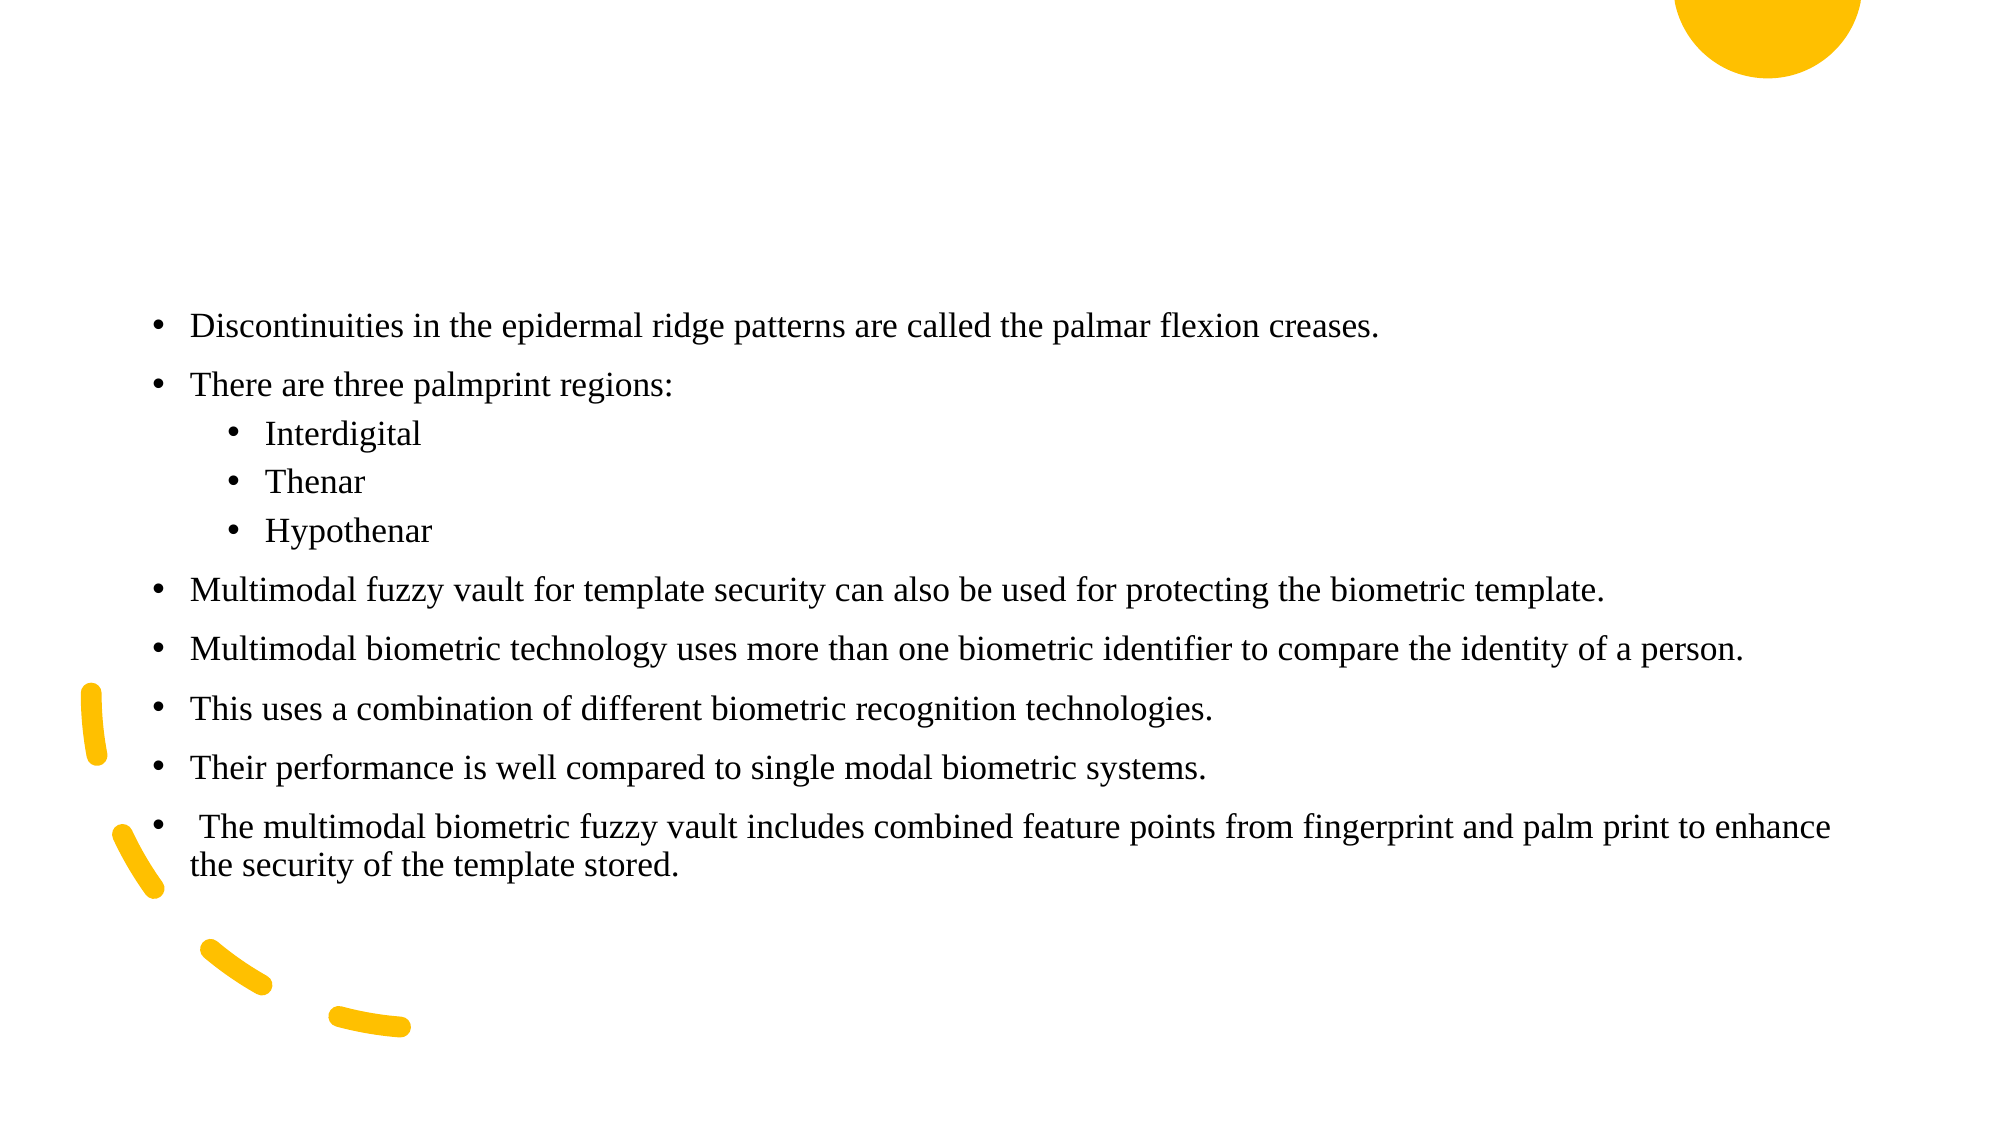

Discontinuities in the epidermal ridge patterns are called the palmar flexion creases.
There are three palmprint regions:
Interdigital
Thenar
Hypothenar
Multimodal fuzzy vault for template security can also be used for protecting the biometric template.
Multimodal biometric technology uses more than one biometric identifier to compare the identity of a person.
This uses a combination of different biometric recognition technologies.
Their performance is well compared to single modal biometric systems.
 The multimodal biometric fuzzy vault includes combined feature points from fingerprint and palm print to enhance the security of the template stored.